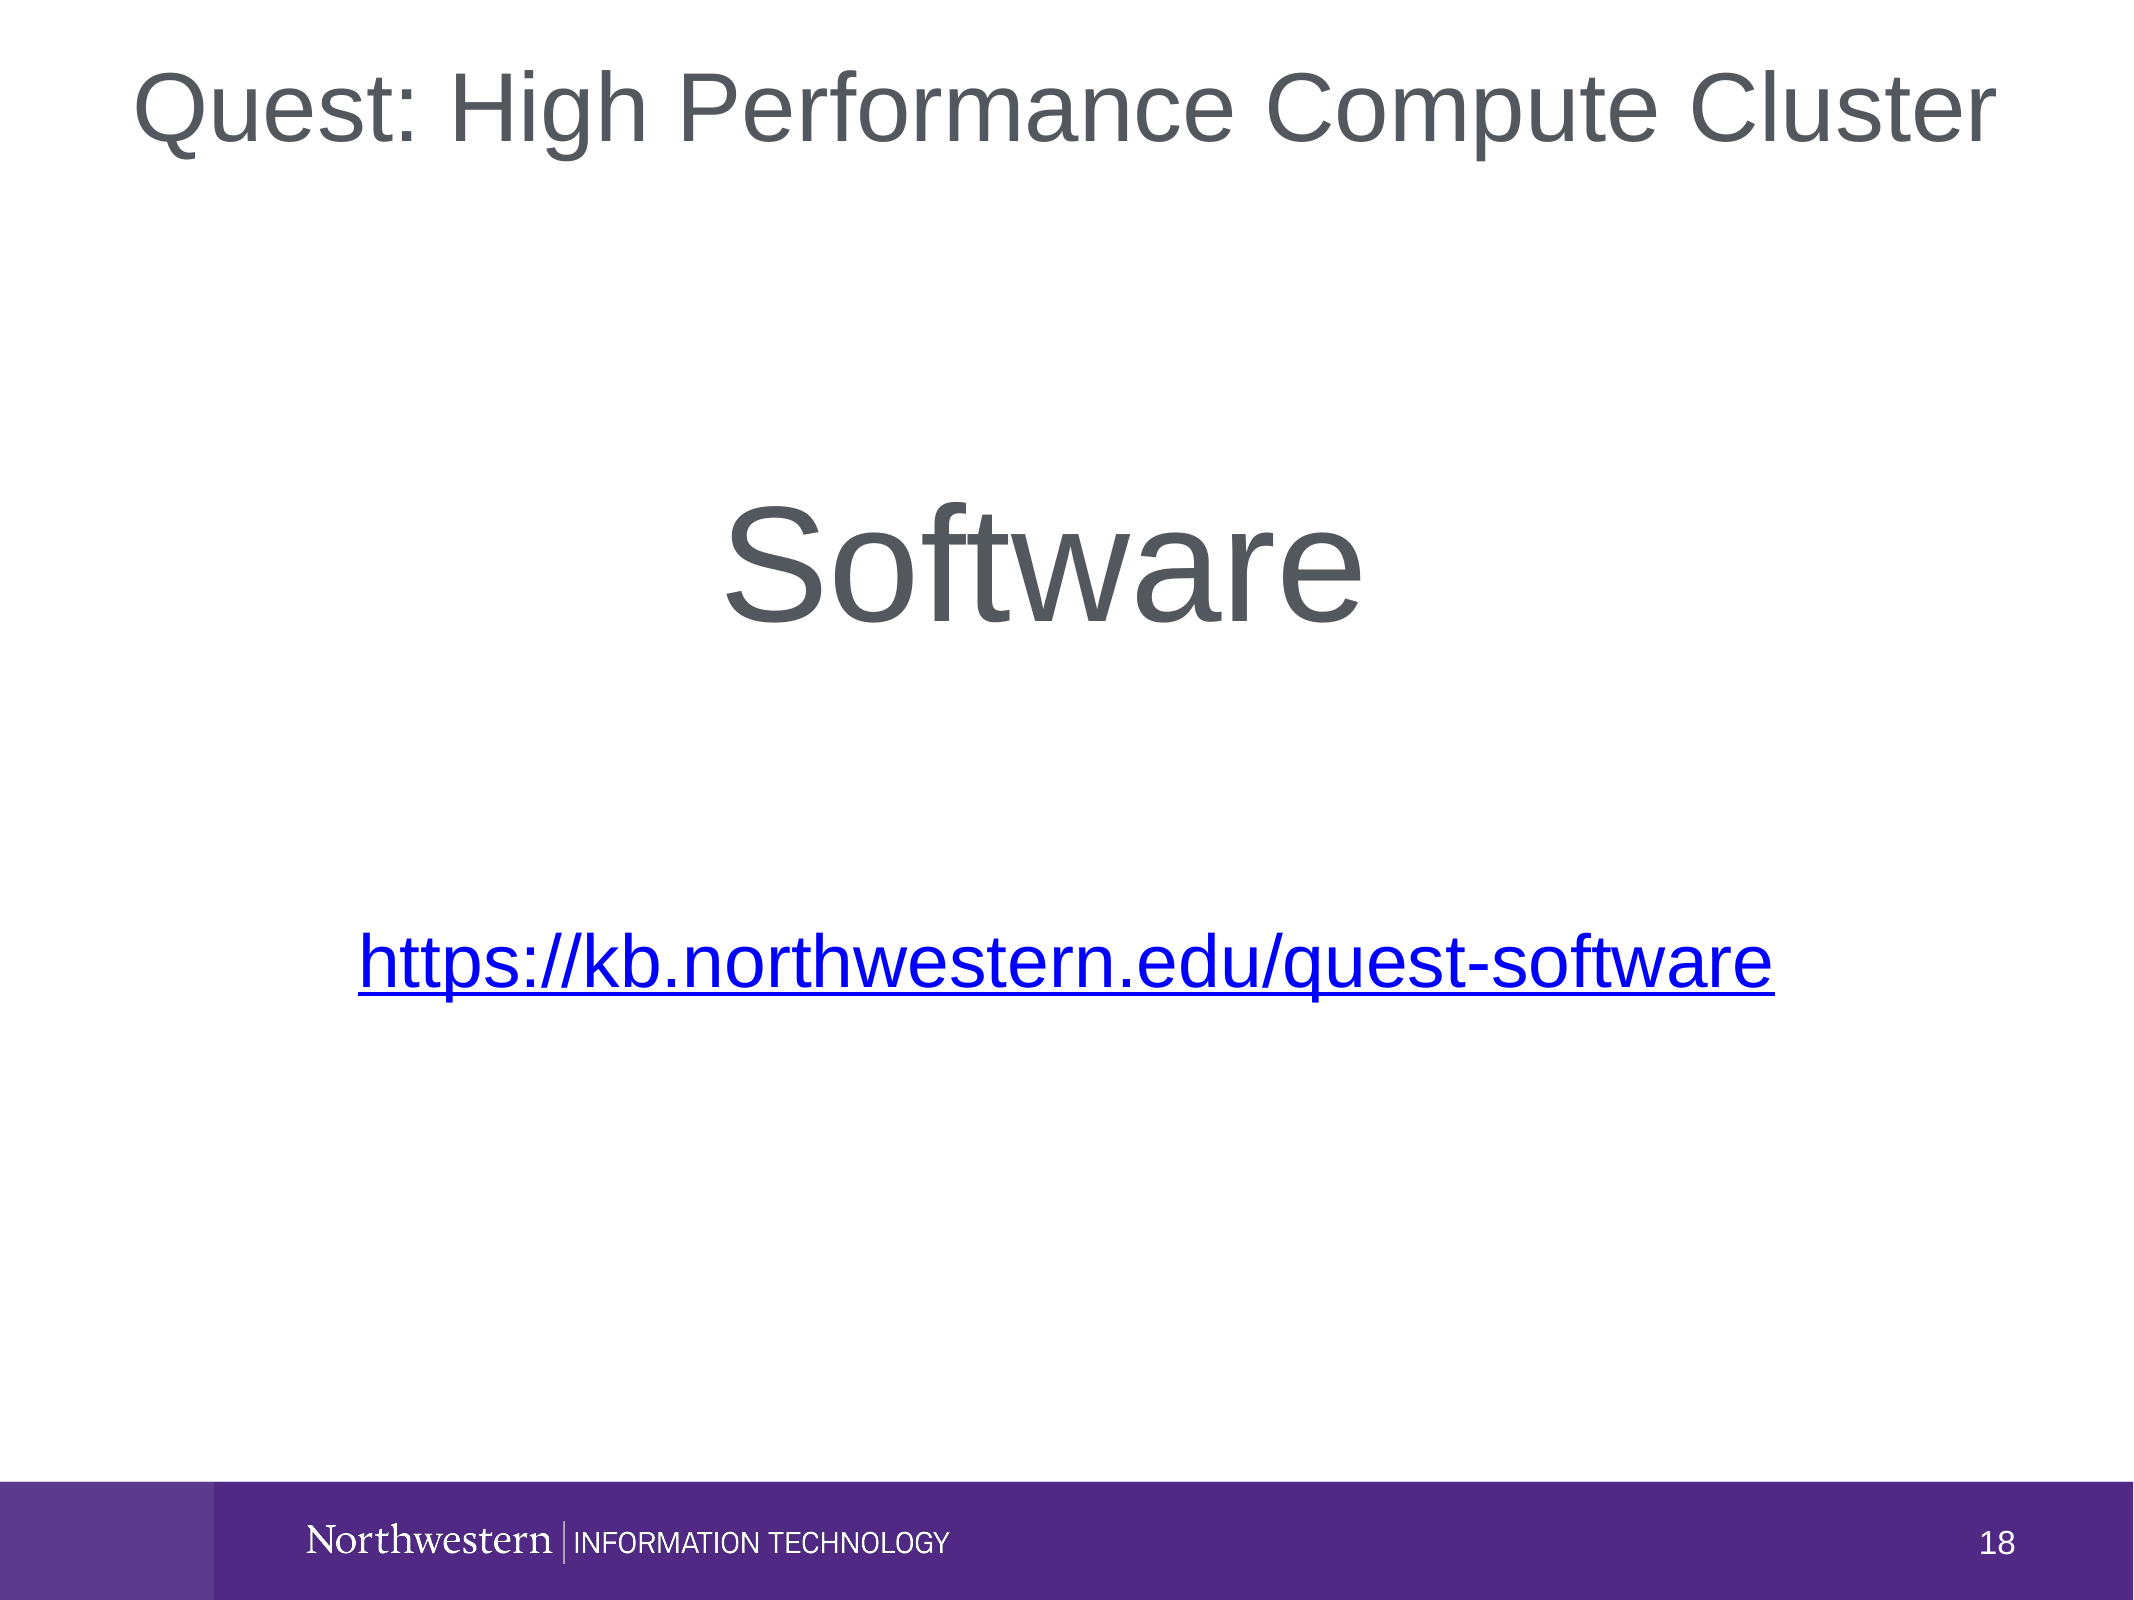

Quest: High Performance Compute Cluster
Software
https://kb.northwestern.edu/quest-software
18